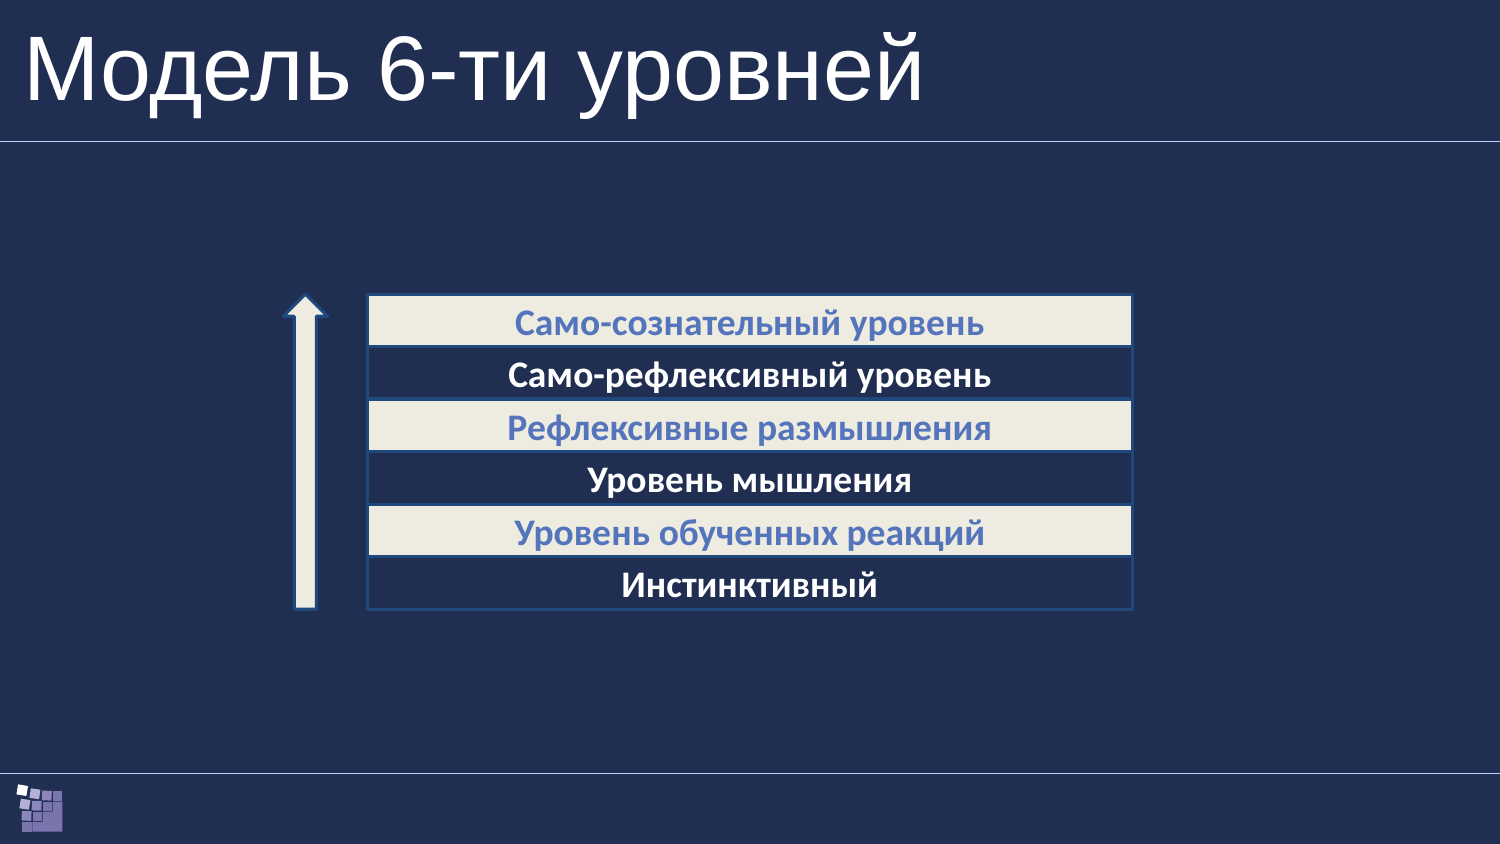

# Модель 6-ти уровней

Само-сознательный уровень
Само-рефлексивный уровень
Рефлексивные размышления

Уровень мышления
Уровень обученных реакций
Инстинктивный